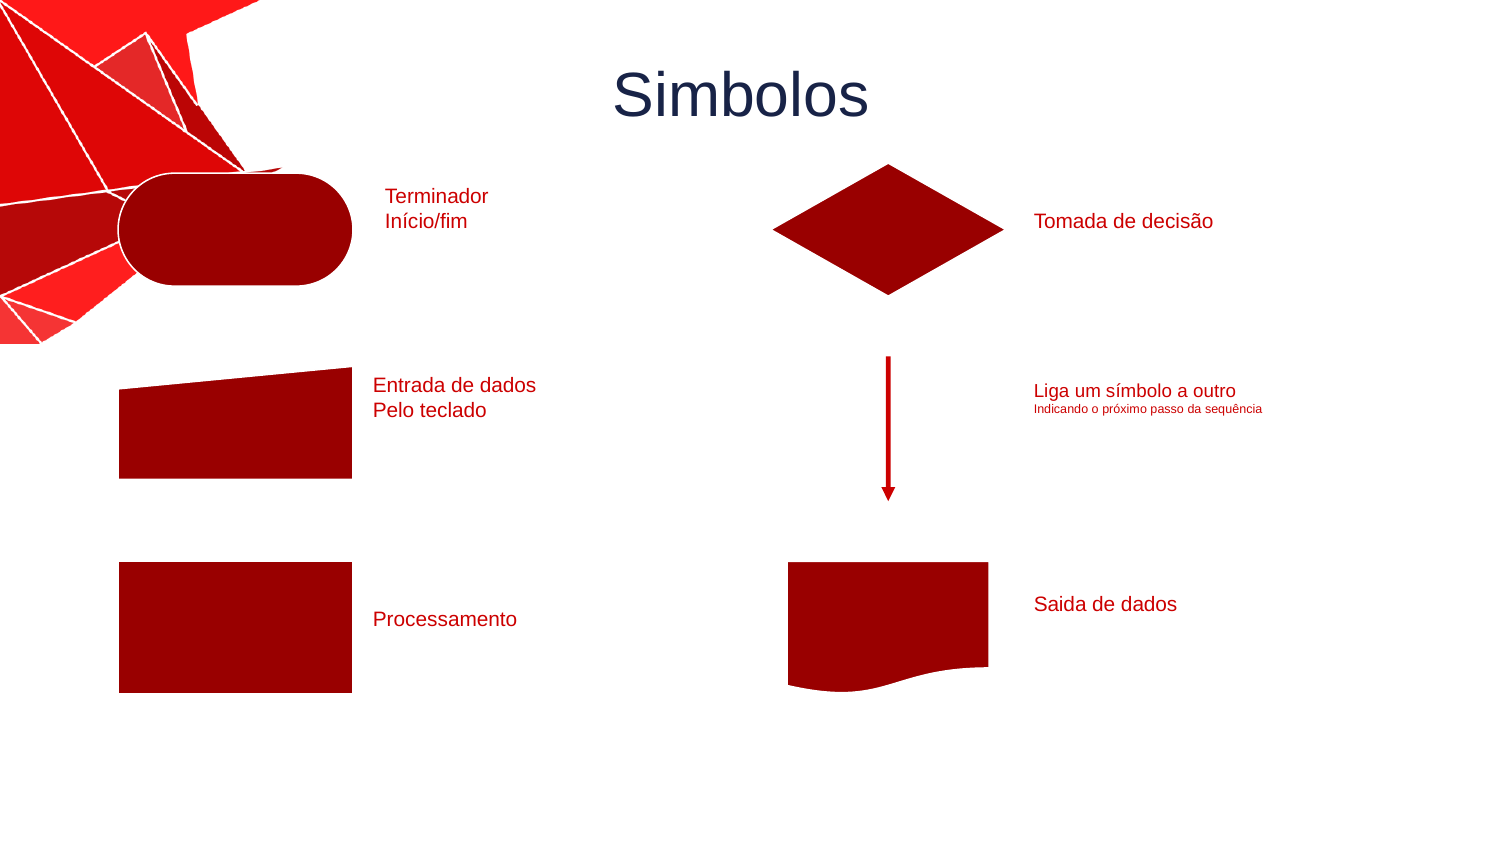

Simbolos

Terminador
Início/fim
Tomada de decisão

Entrada de dados
Pelo teclado
Liga um símbolo a outro
Indicando o próximo passo da sequência

Saida de dados

Processamento